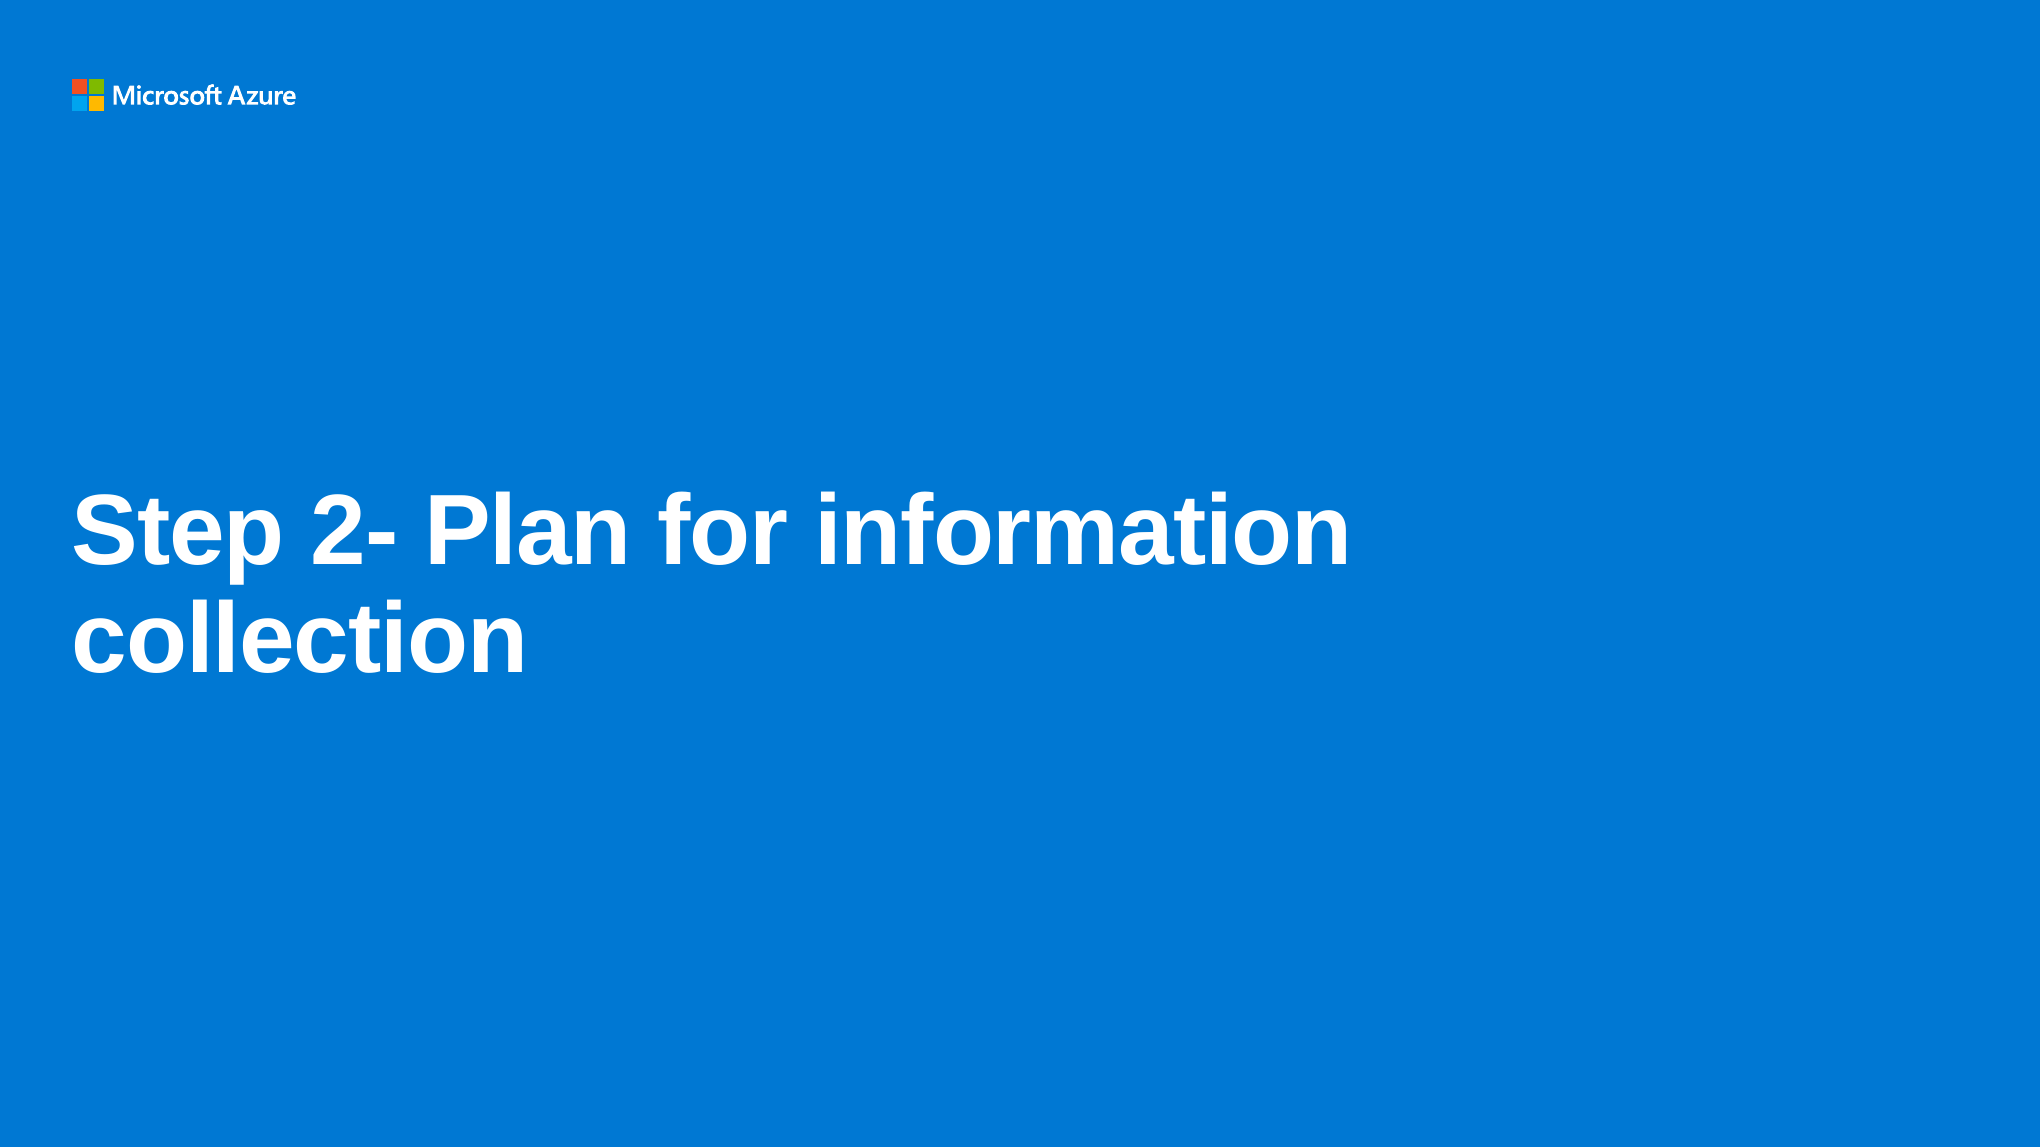

# Step 2- Plan for information collection